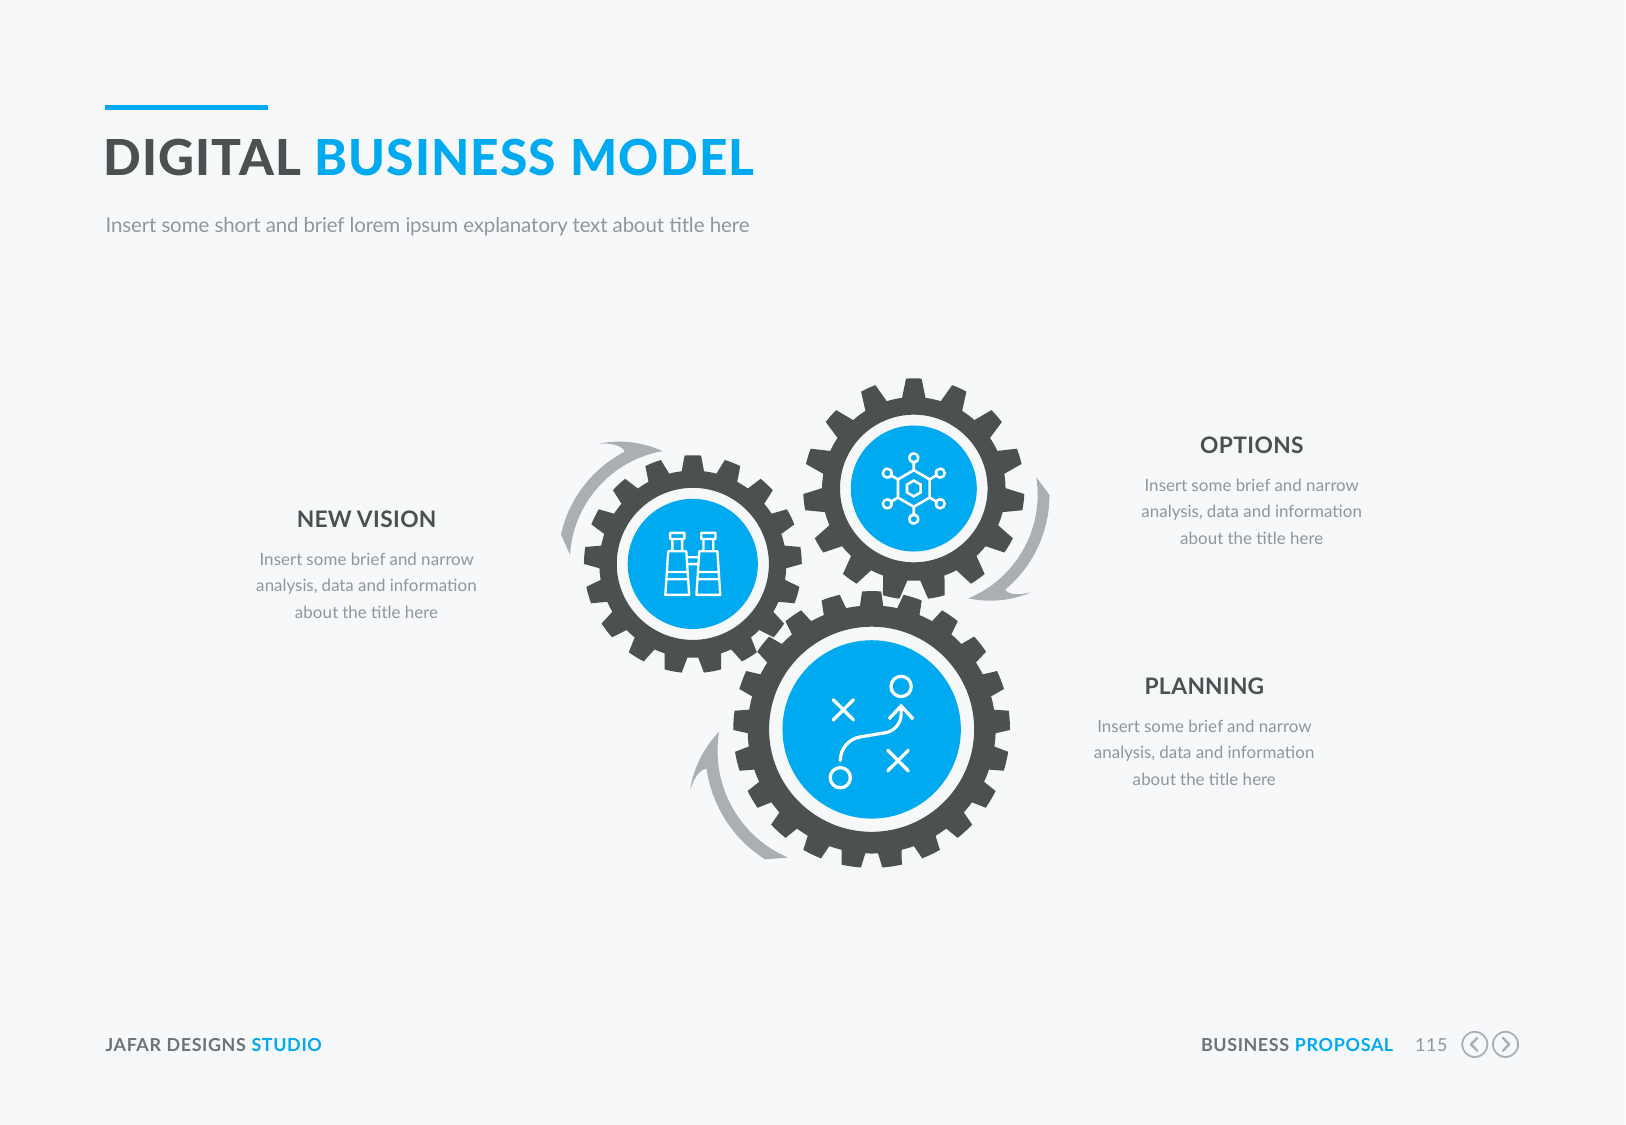

Digital business model
Insert some short and brief lorem ipsum explanatory text about title here

options
Insert some brief and narrow analysis, data and information about the title here

New vision
Insert some brief and narrow analysis, data and information about the title here

Planning
Insert some brief and narrow analysis, data and information about the title here